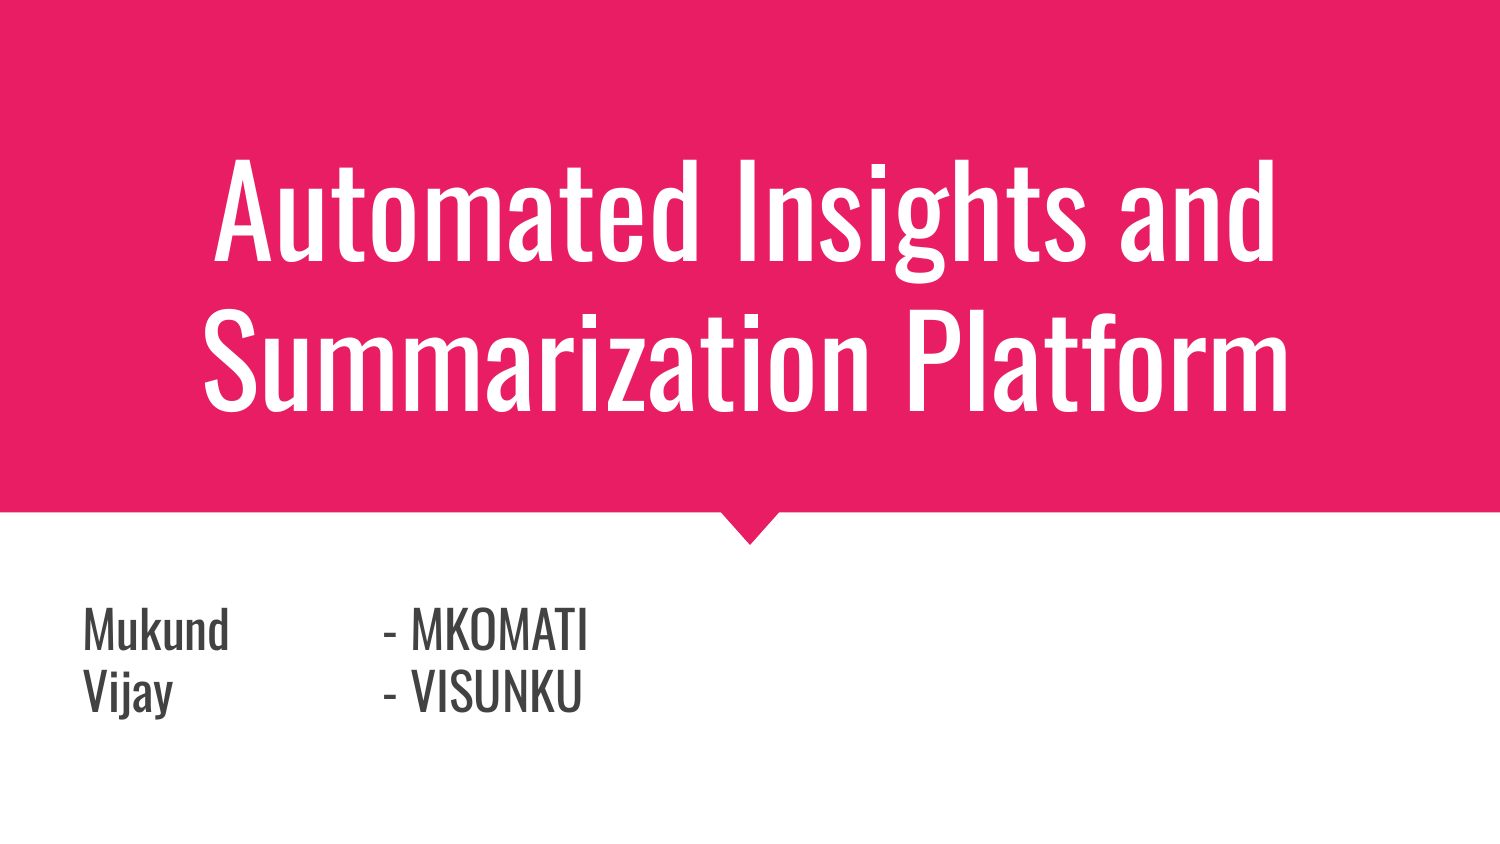

# Automated Insights and Summarization Platform
Mukund		- MKOMATI
Vijay 		- VISUNKU